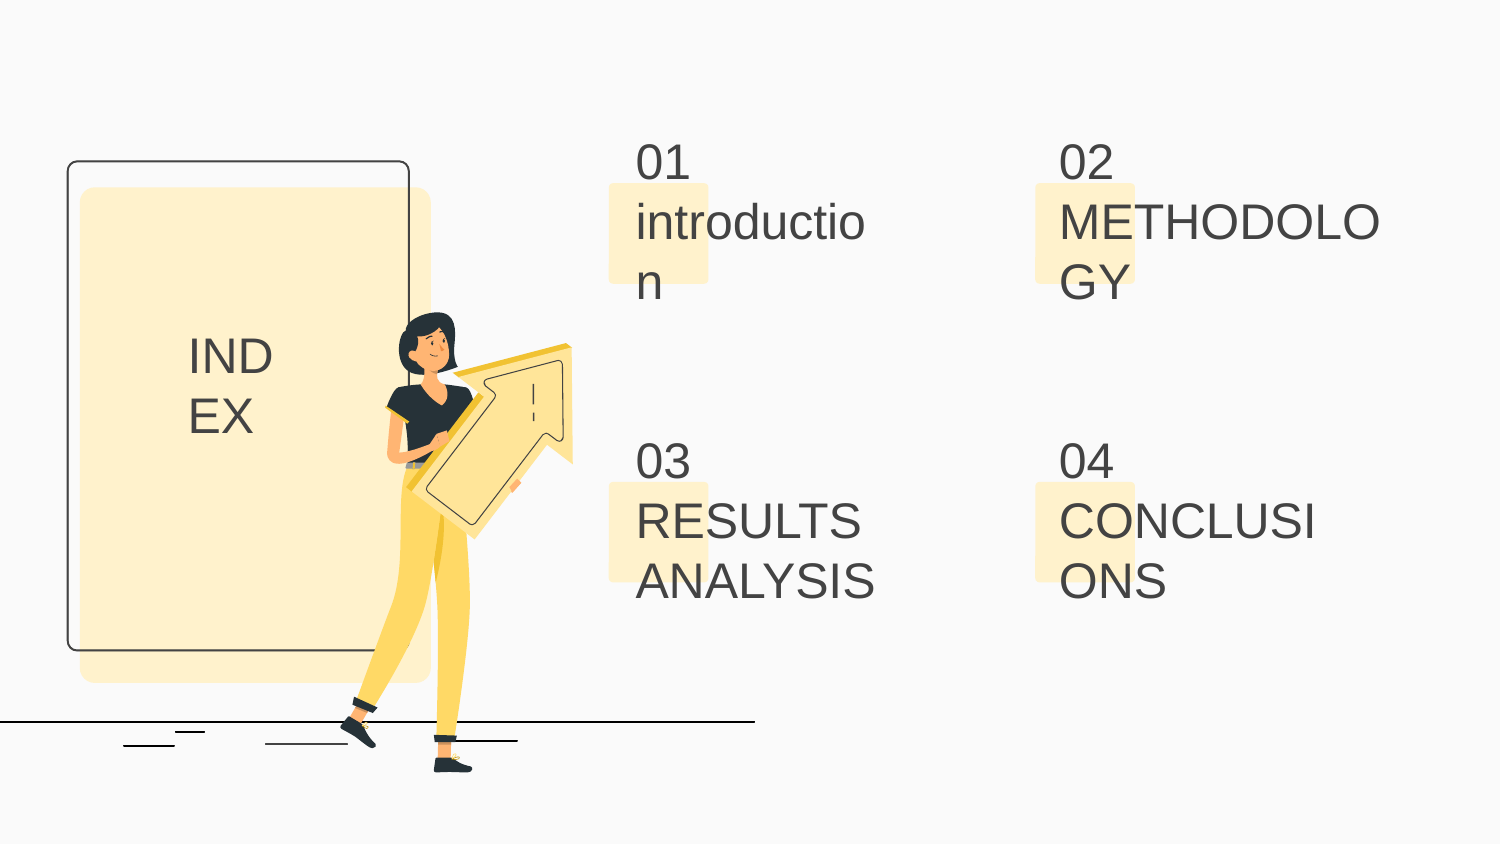

# 01 introduction
02
METHODOLOGY
INDEX

03
RESULTS ANALYSIS
04 CONCLUSIONS